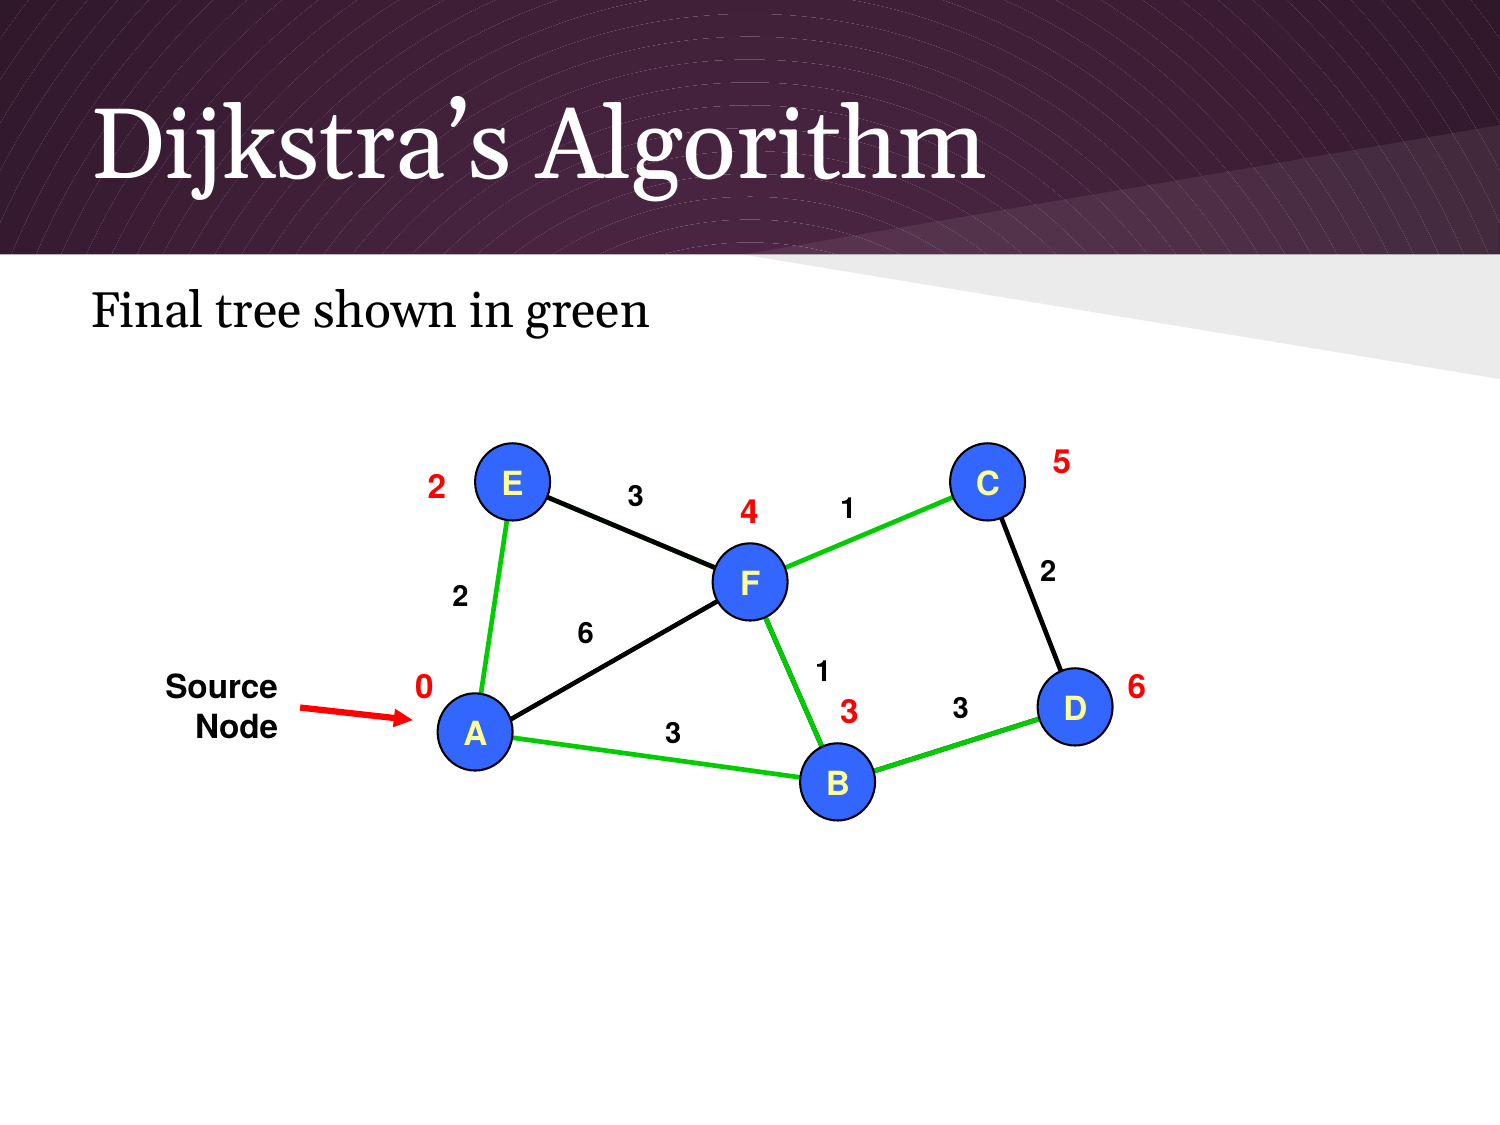

# Dijkstra’s Algorithm
Final tree shown in green
5
2
4
0
6
3
E
C
3

1

F
2
2

6
1
Source
Node
D
3
A

3

B
132